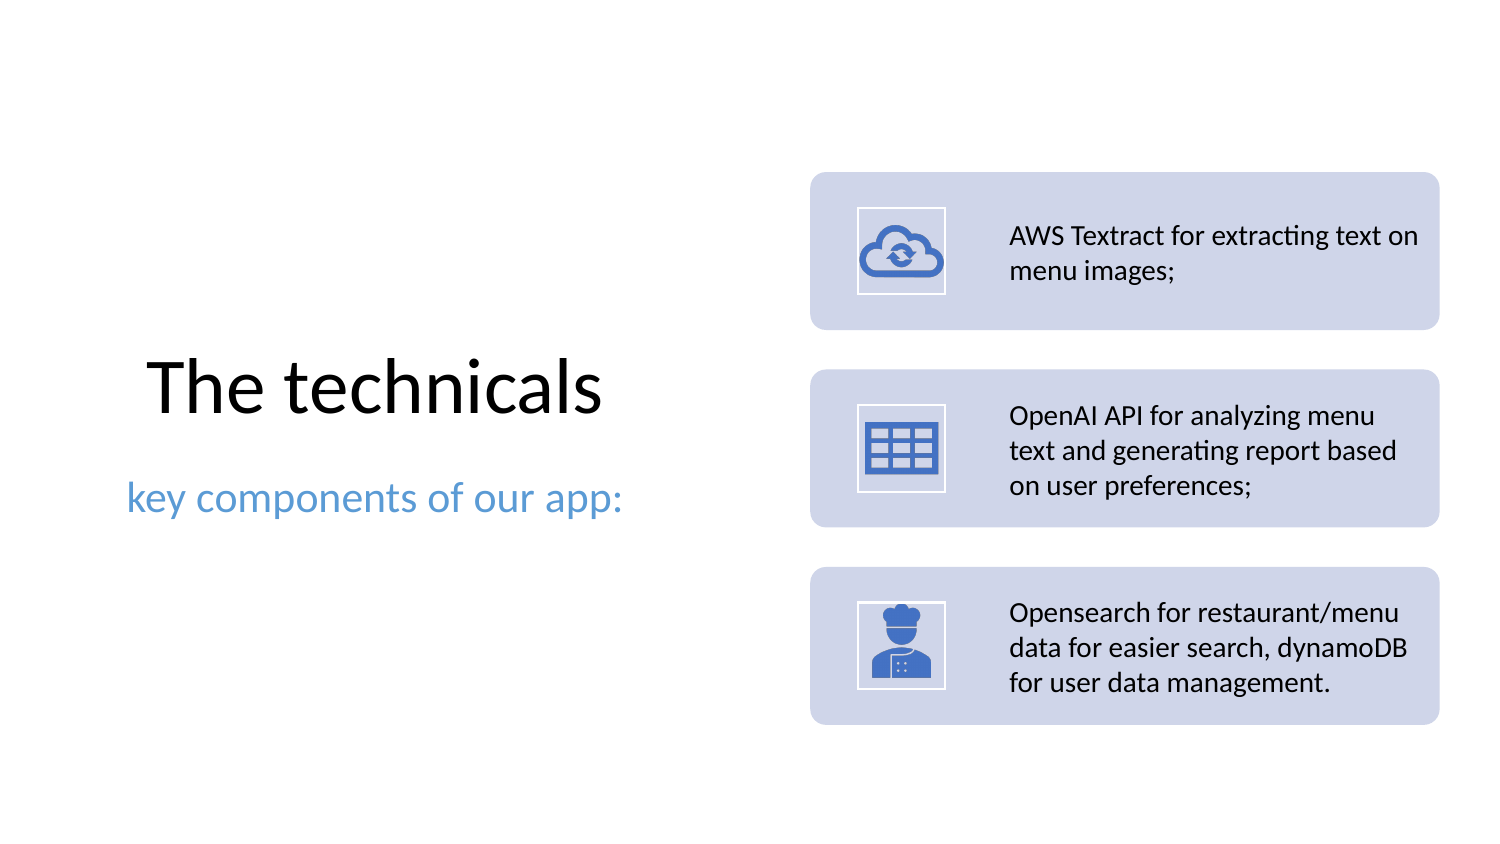

AWS Textract for extracting text on menu images;
OpenAI API for analyzing menu text and generating report based on user preferences;
Opensearch for restaurant/menu data for easier search, dynamoDB for user data management.
# The technicals
key components of our app: